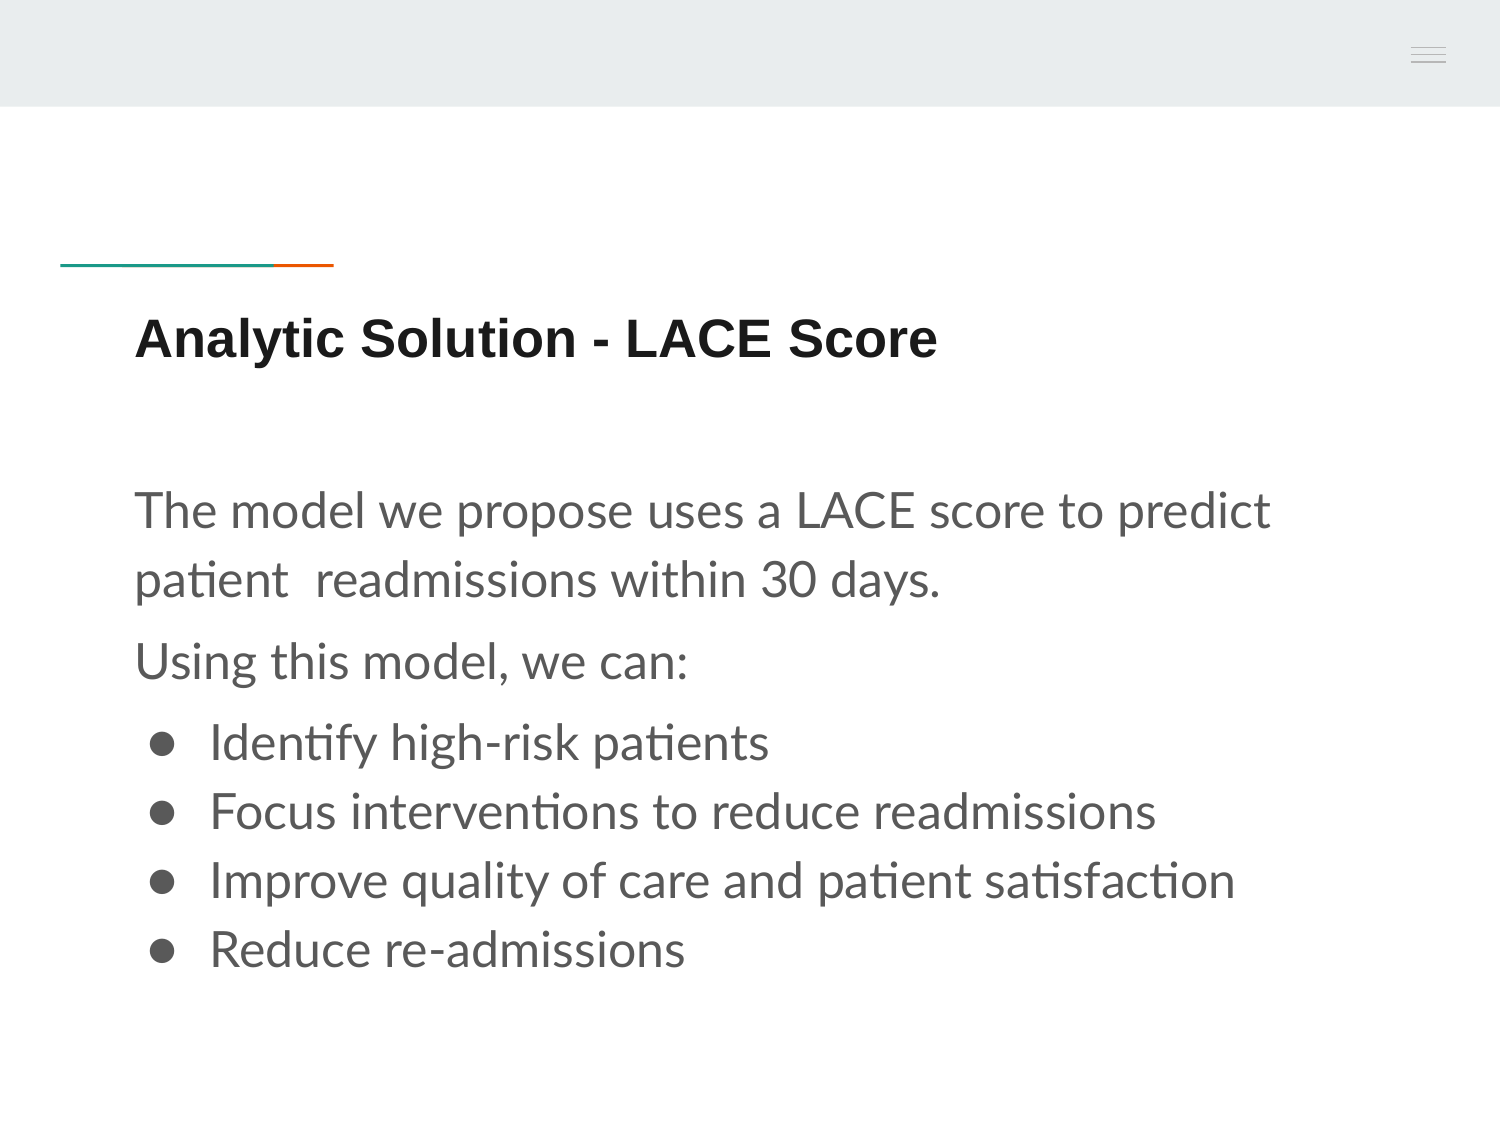

# Analytic Solution - LACE Score
The model we propose uses a LACE score to predict patient  readmissions within 30 days.
Using this model, we can:
Identify high-risk patients
Focus interventions to reduce readmissions
Improve quality of care and patient satisfaction
Reduce re-admissions